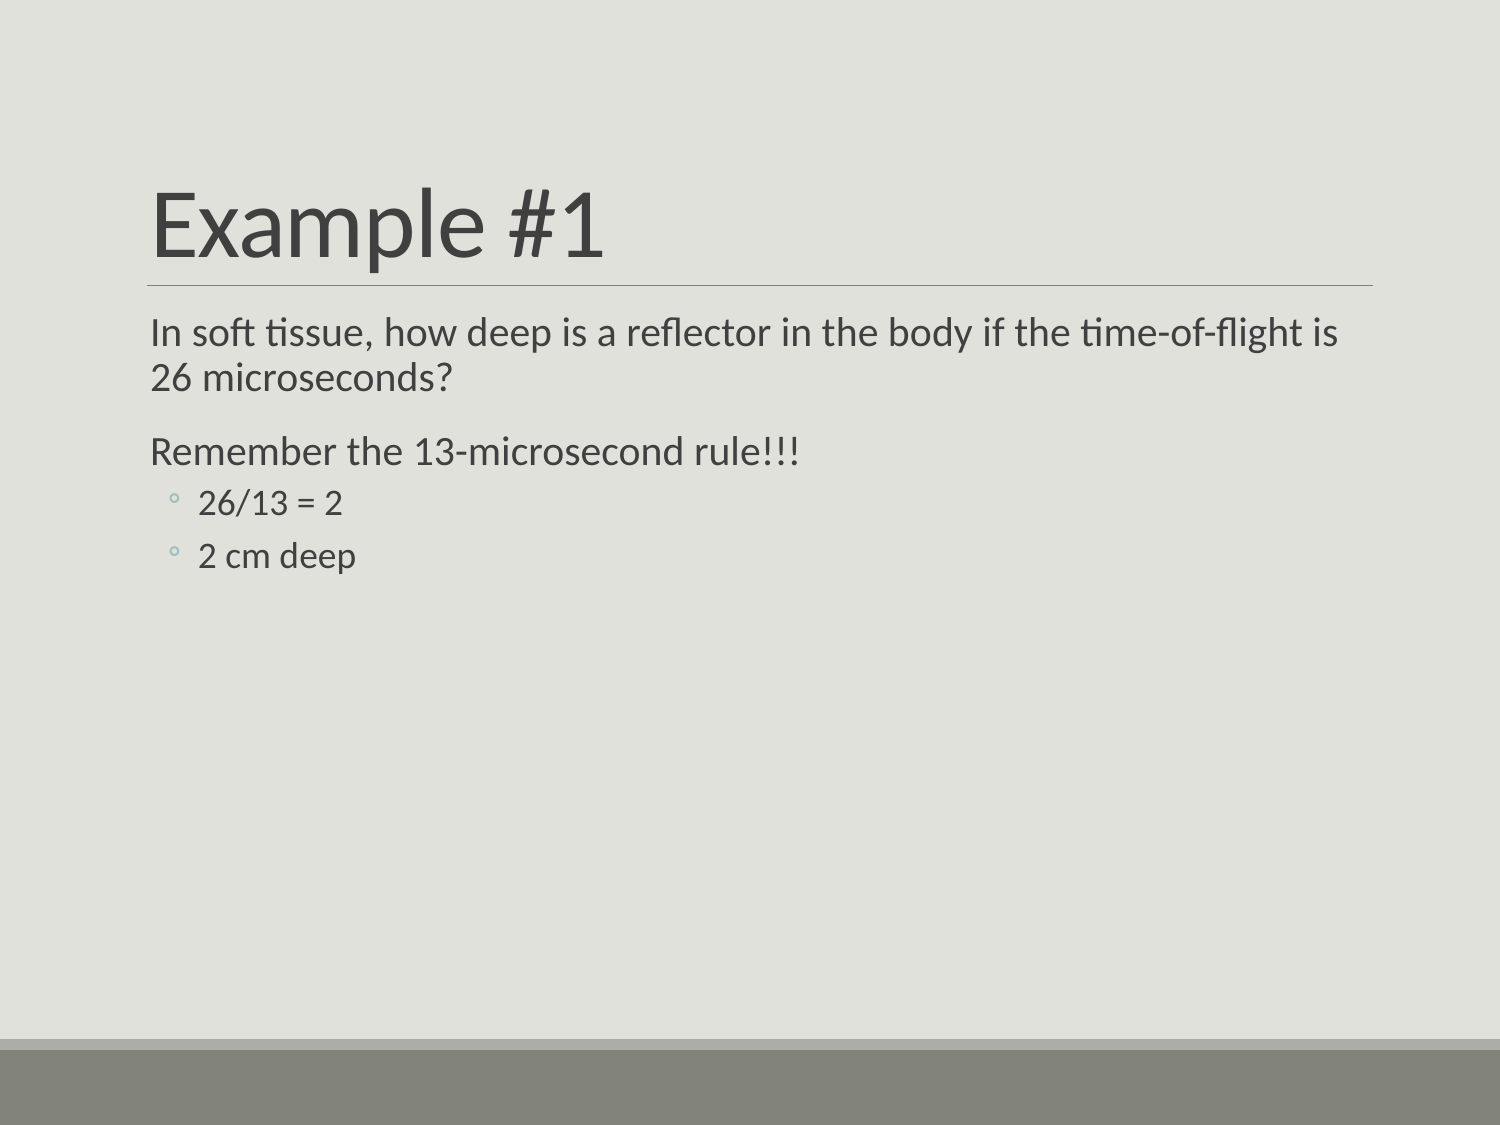

# Example #1
In soft tissue, how deep is a reflector in the body if the time-of-flight is 26 microseconds?
Remember the 13-microsecond rule!!!
26/13 = 2
2 cm deep